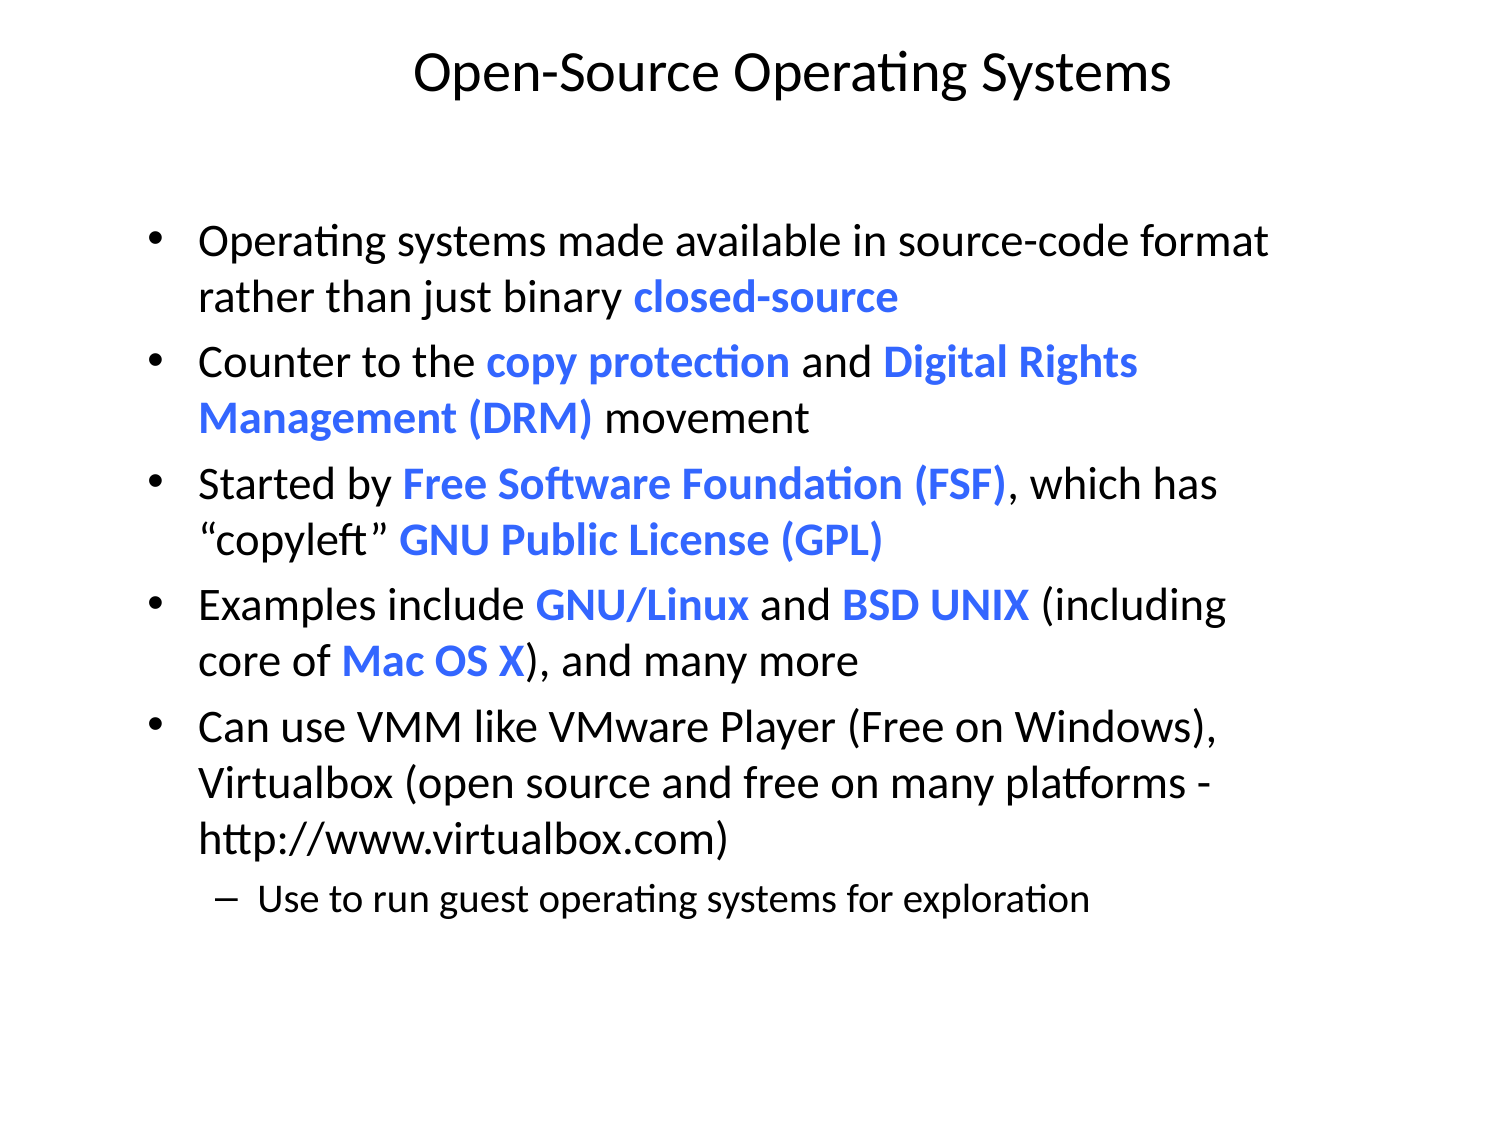

Open-Source Operating Systems
Operating systems made available in source-code format rather than just binary closed-source
Counter to the copy protection and Digital Rights Management (DRM) movement
Started by Free Software Foundation (FSF), which has “copyleft” GNU Public License (GPL)
Examples include GNU/Linux and BSD UNIX (including core of Mac OS X), and many more
Can use VMM like VMware Player (Free on Windows), Virtualbox (open source and free on many platforms - http://www.virtualbox.com)
Use to run guest operating systems for exploration